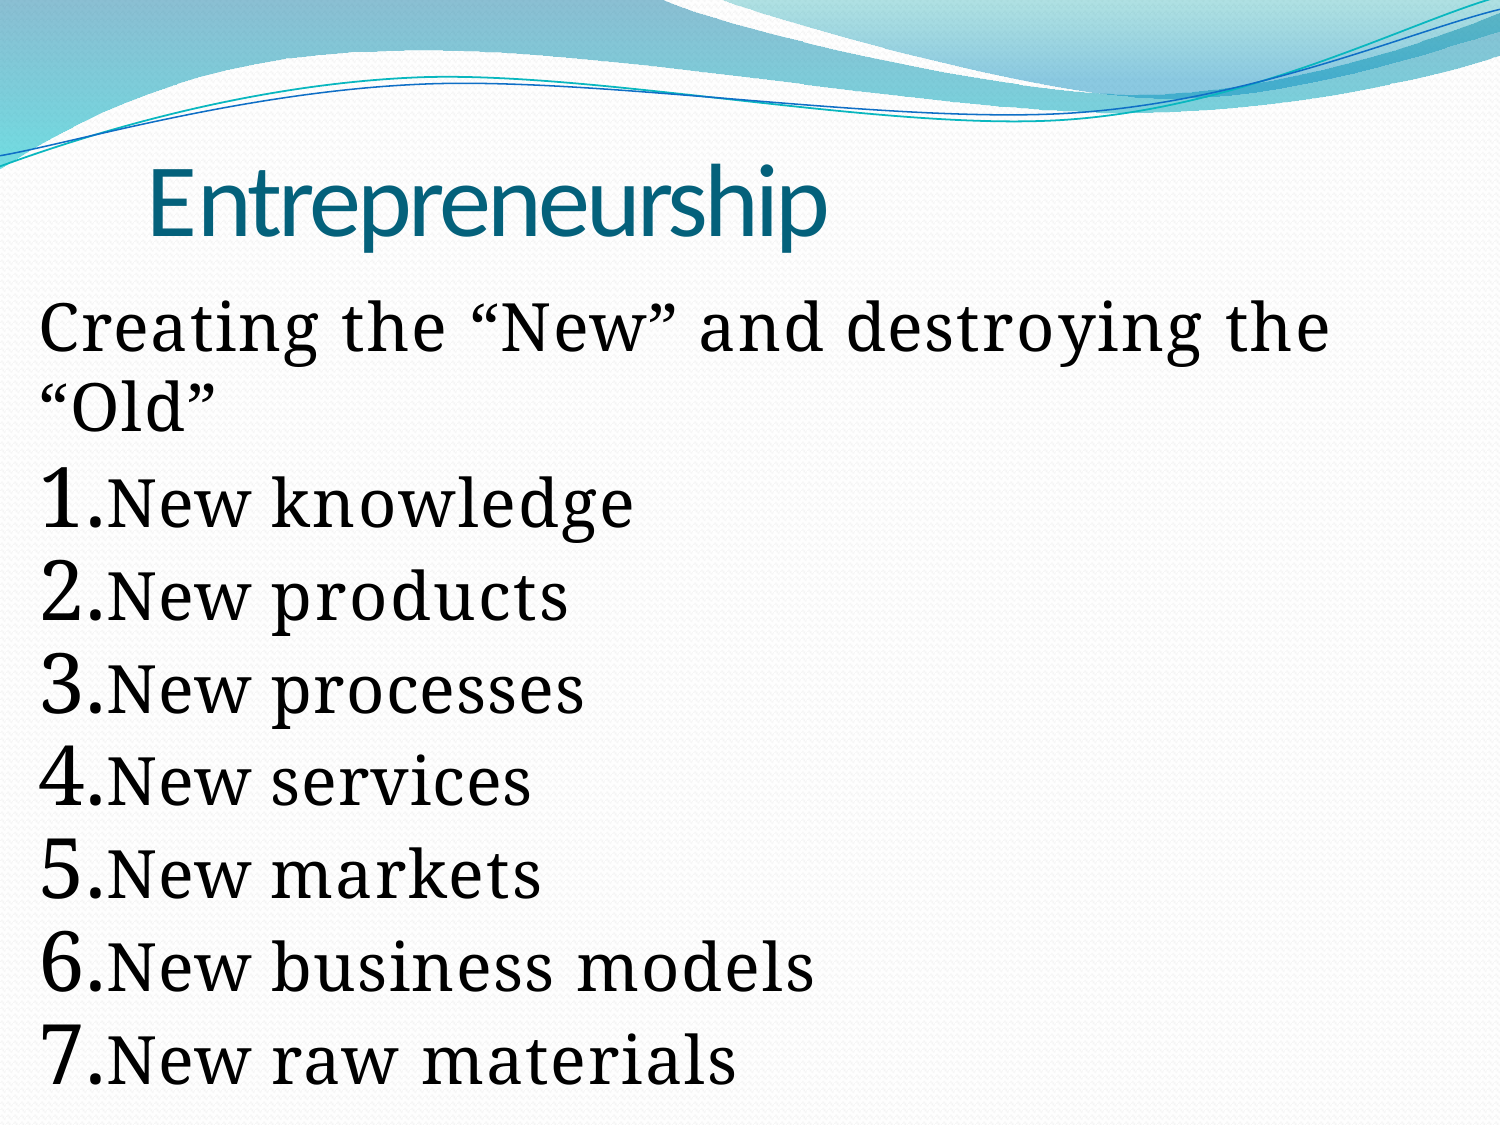

# Entrepreneurship
Creating the “New” and destroying the	“Old”
New knowledge
New products
New processes
New services
New markets
New business models
New raw materials